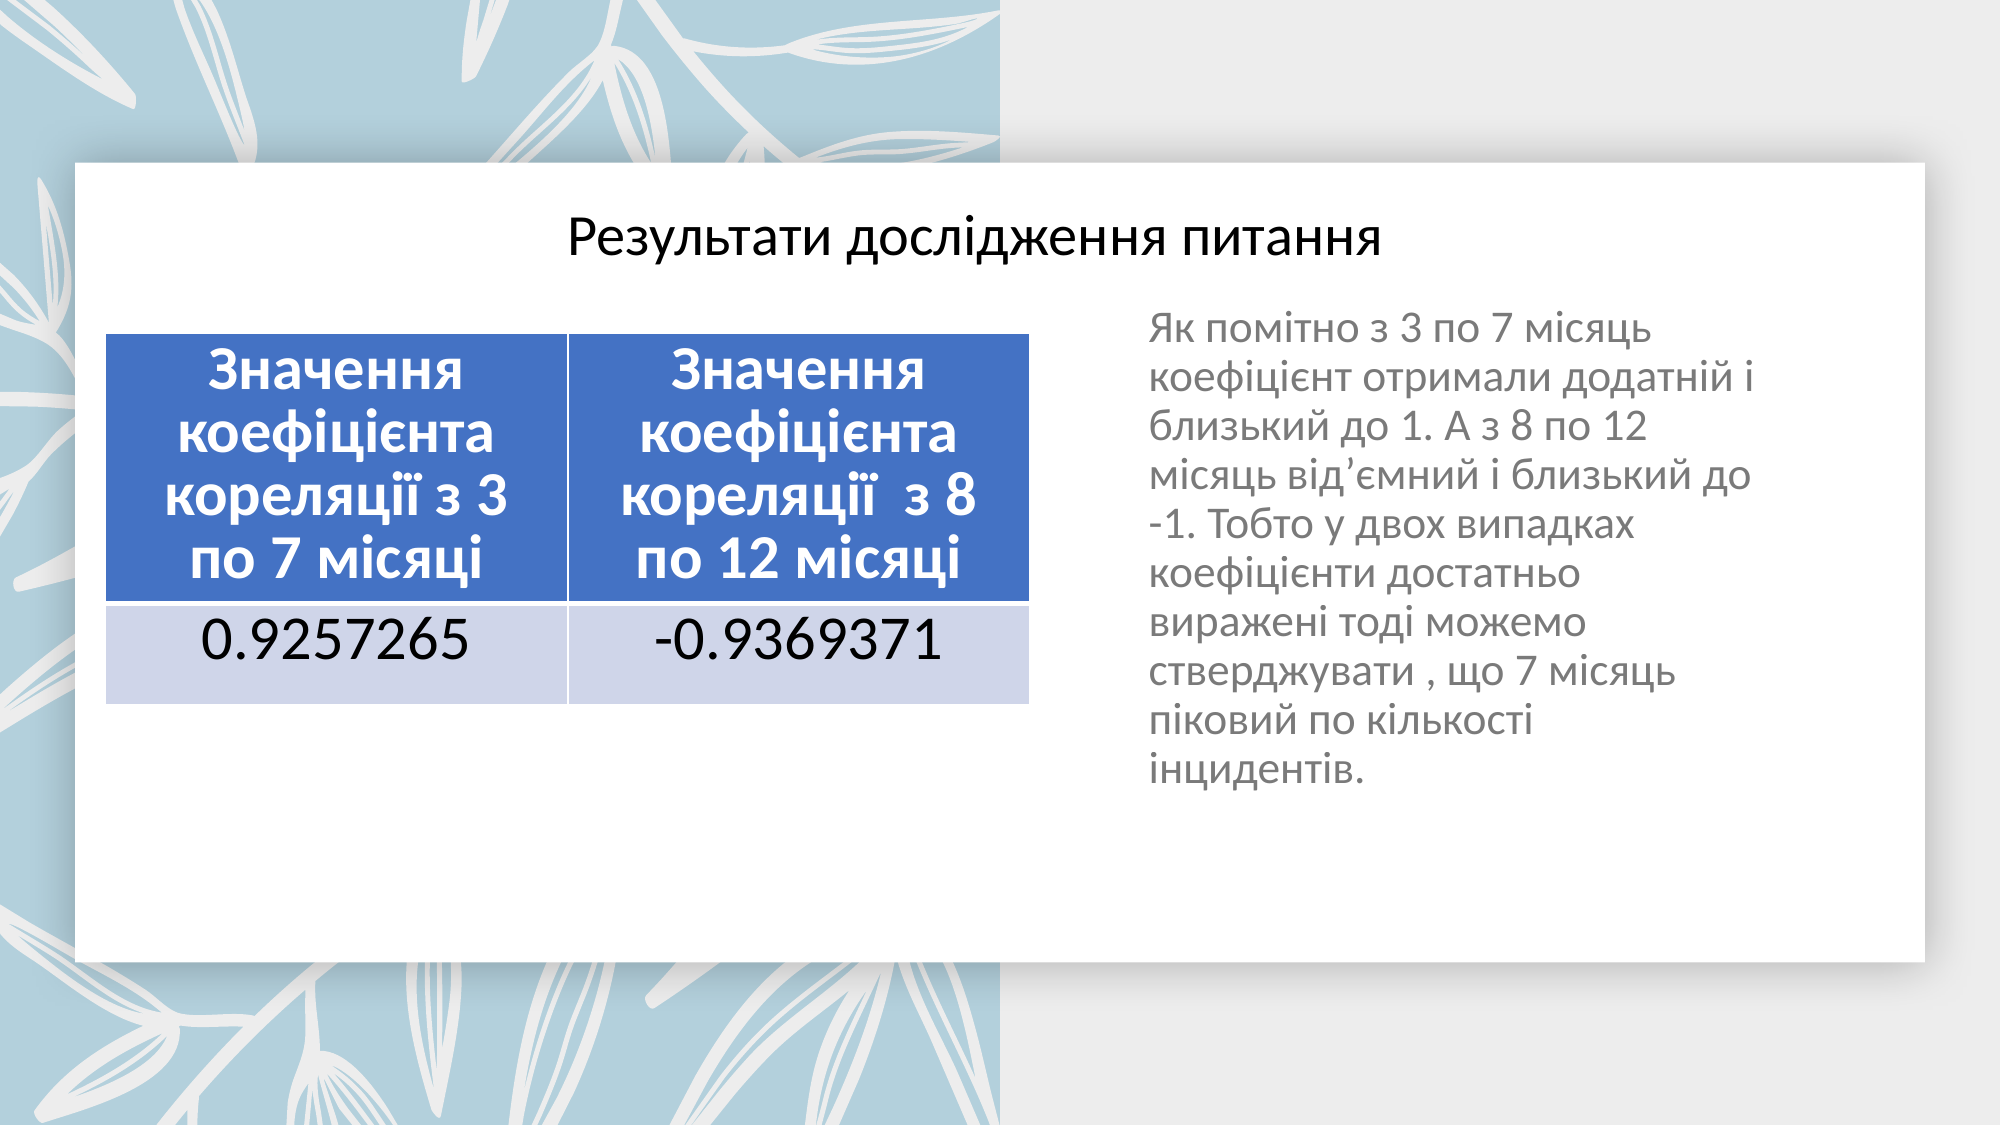

Результати дослідження питання
Як помітно з 3 по 7 місяць коефіцієнт отримали додатній і близький до 1. А з 8 по 12 місяць від’ємний і близький до -1. Тобто у двох випадках коефіцієнти достатньо виражені тоді можемо стверджувати , що 7 місяць піковий по кількості інцидентів.
| Значення коефіцієнта кореляції з 3 по 7 місяці | Значення коефіцієнта кореляції з 8 по 12 місяці |
| --- | --- |
| 0.9257265 | -0.9369371 |